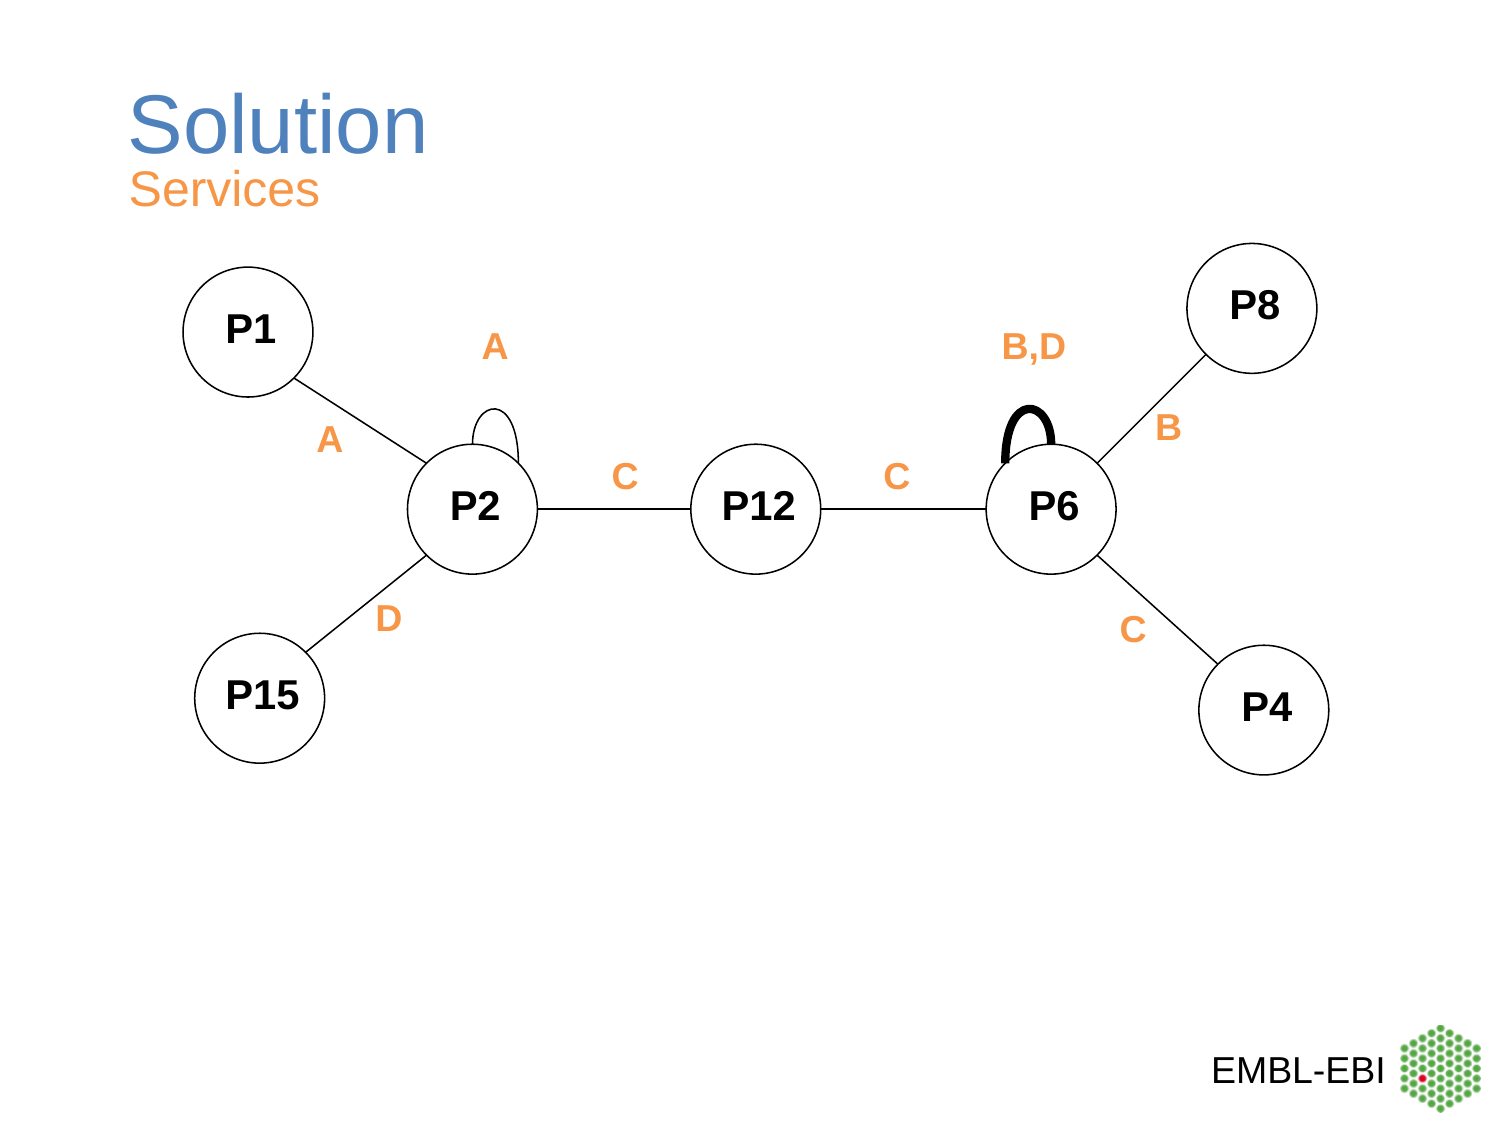

Solution
Services

P8
P1
A
B,D
B
A
P2
C
P12
C
P6
D
C
P15
P4